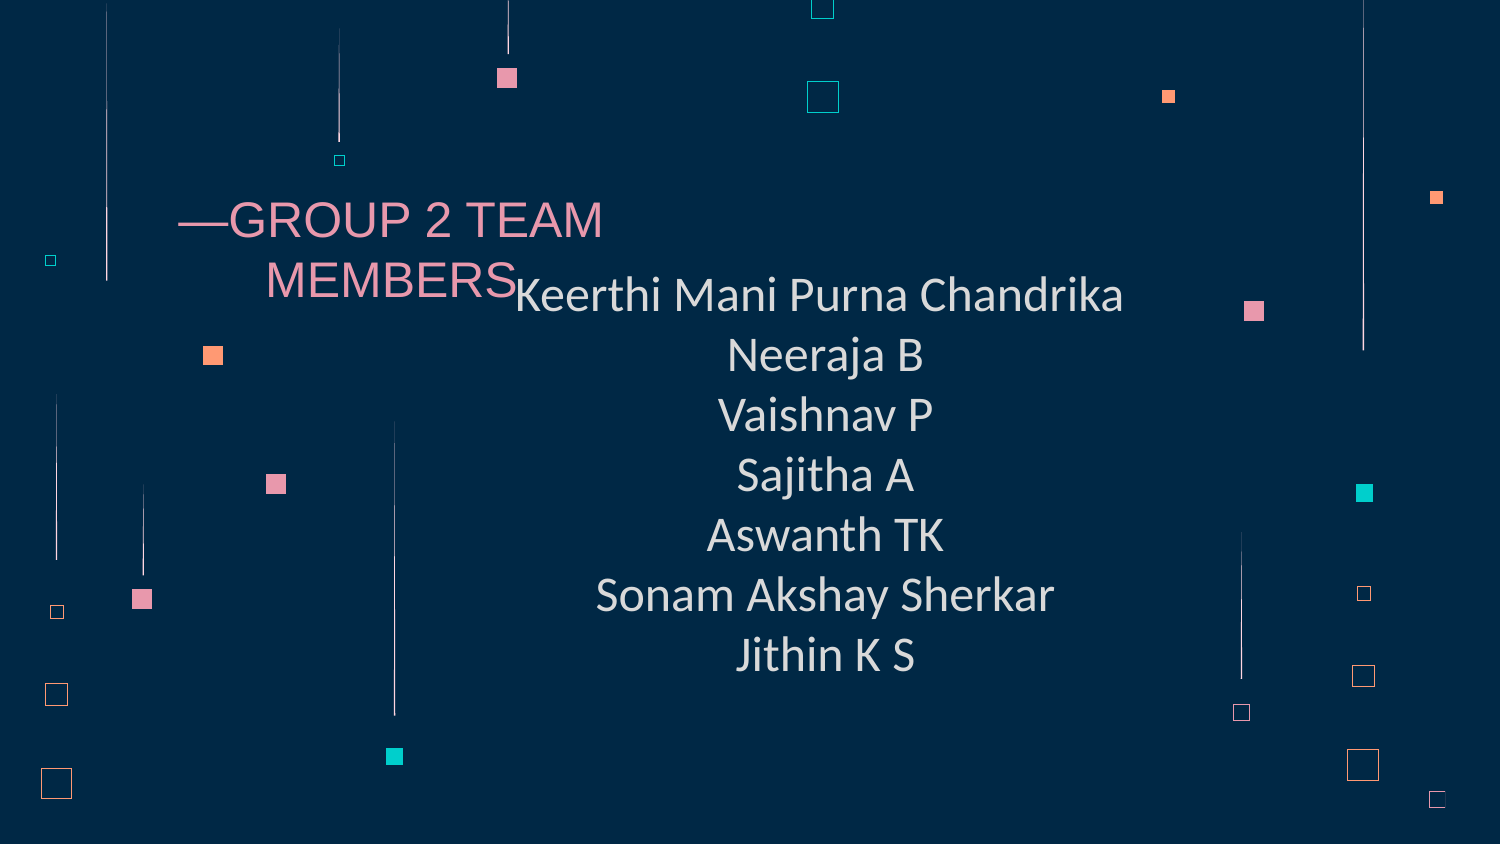

# —GROUP 2 TEAM MEMBERS
Keerthi Mani Purna Chandrika
Neeraja B
Vaishnav P
Sajitha A
Aswanth TK
Sonam Akshay Sherkar
Jithin K S